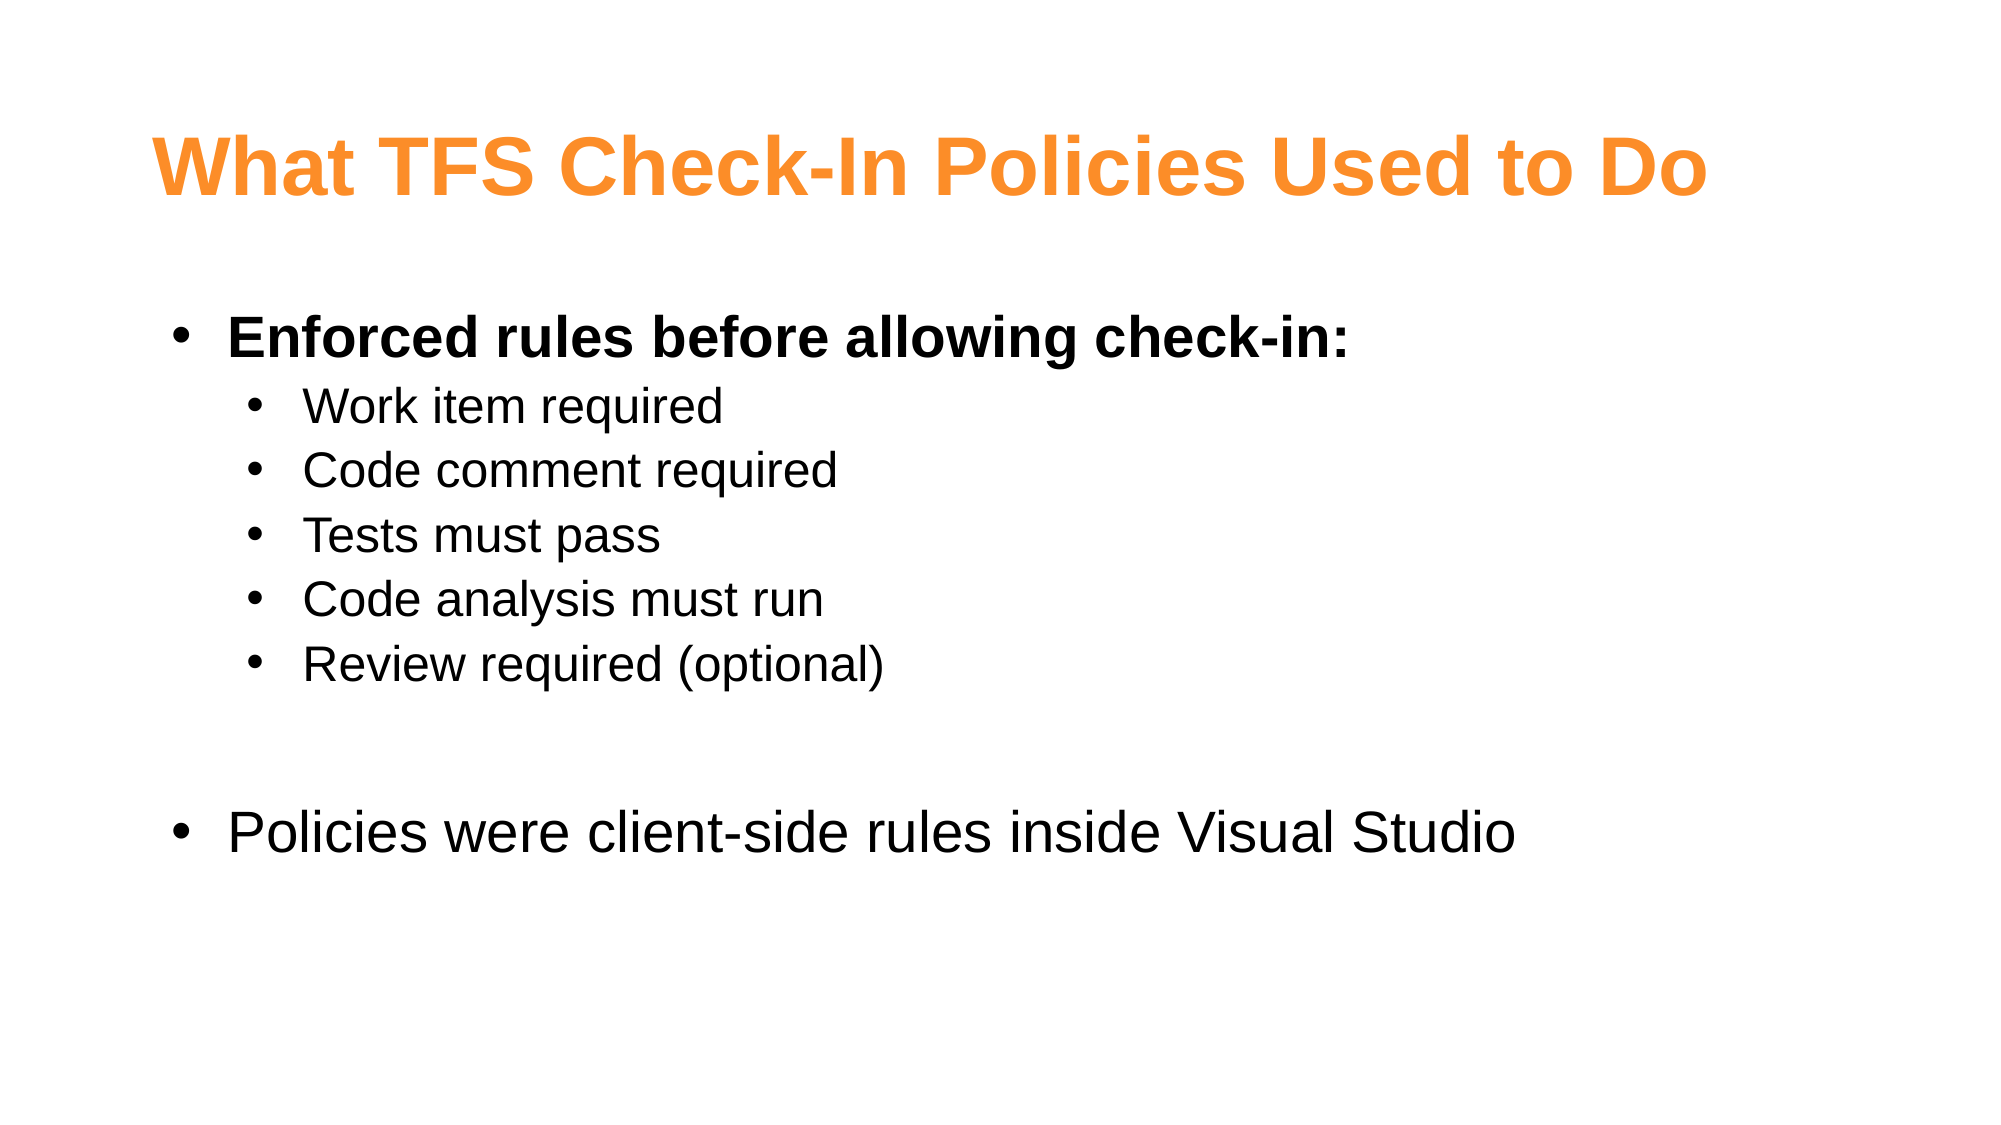

# What TFS Check-In Policies Used to Do
Enforced rules before allowing check-in:
Work item required
Code comment required
Tests must pass
Code analysis must run
Review required (optional)

Policies were client-side rules inside Visual Studio